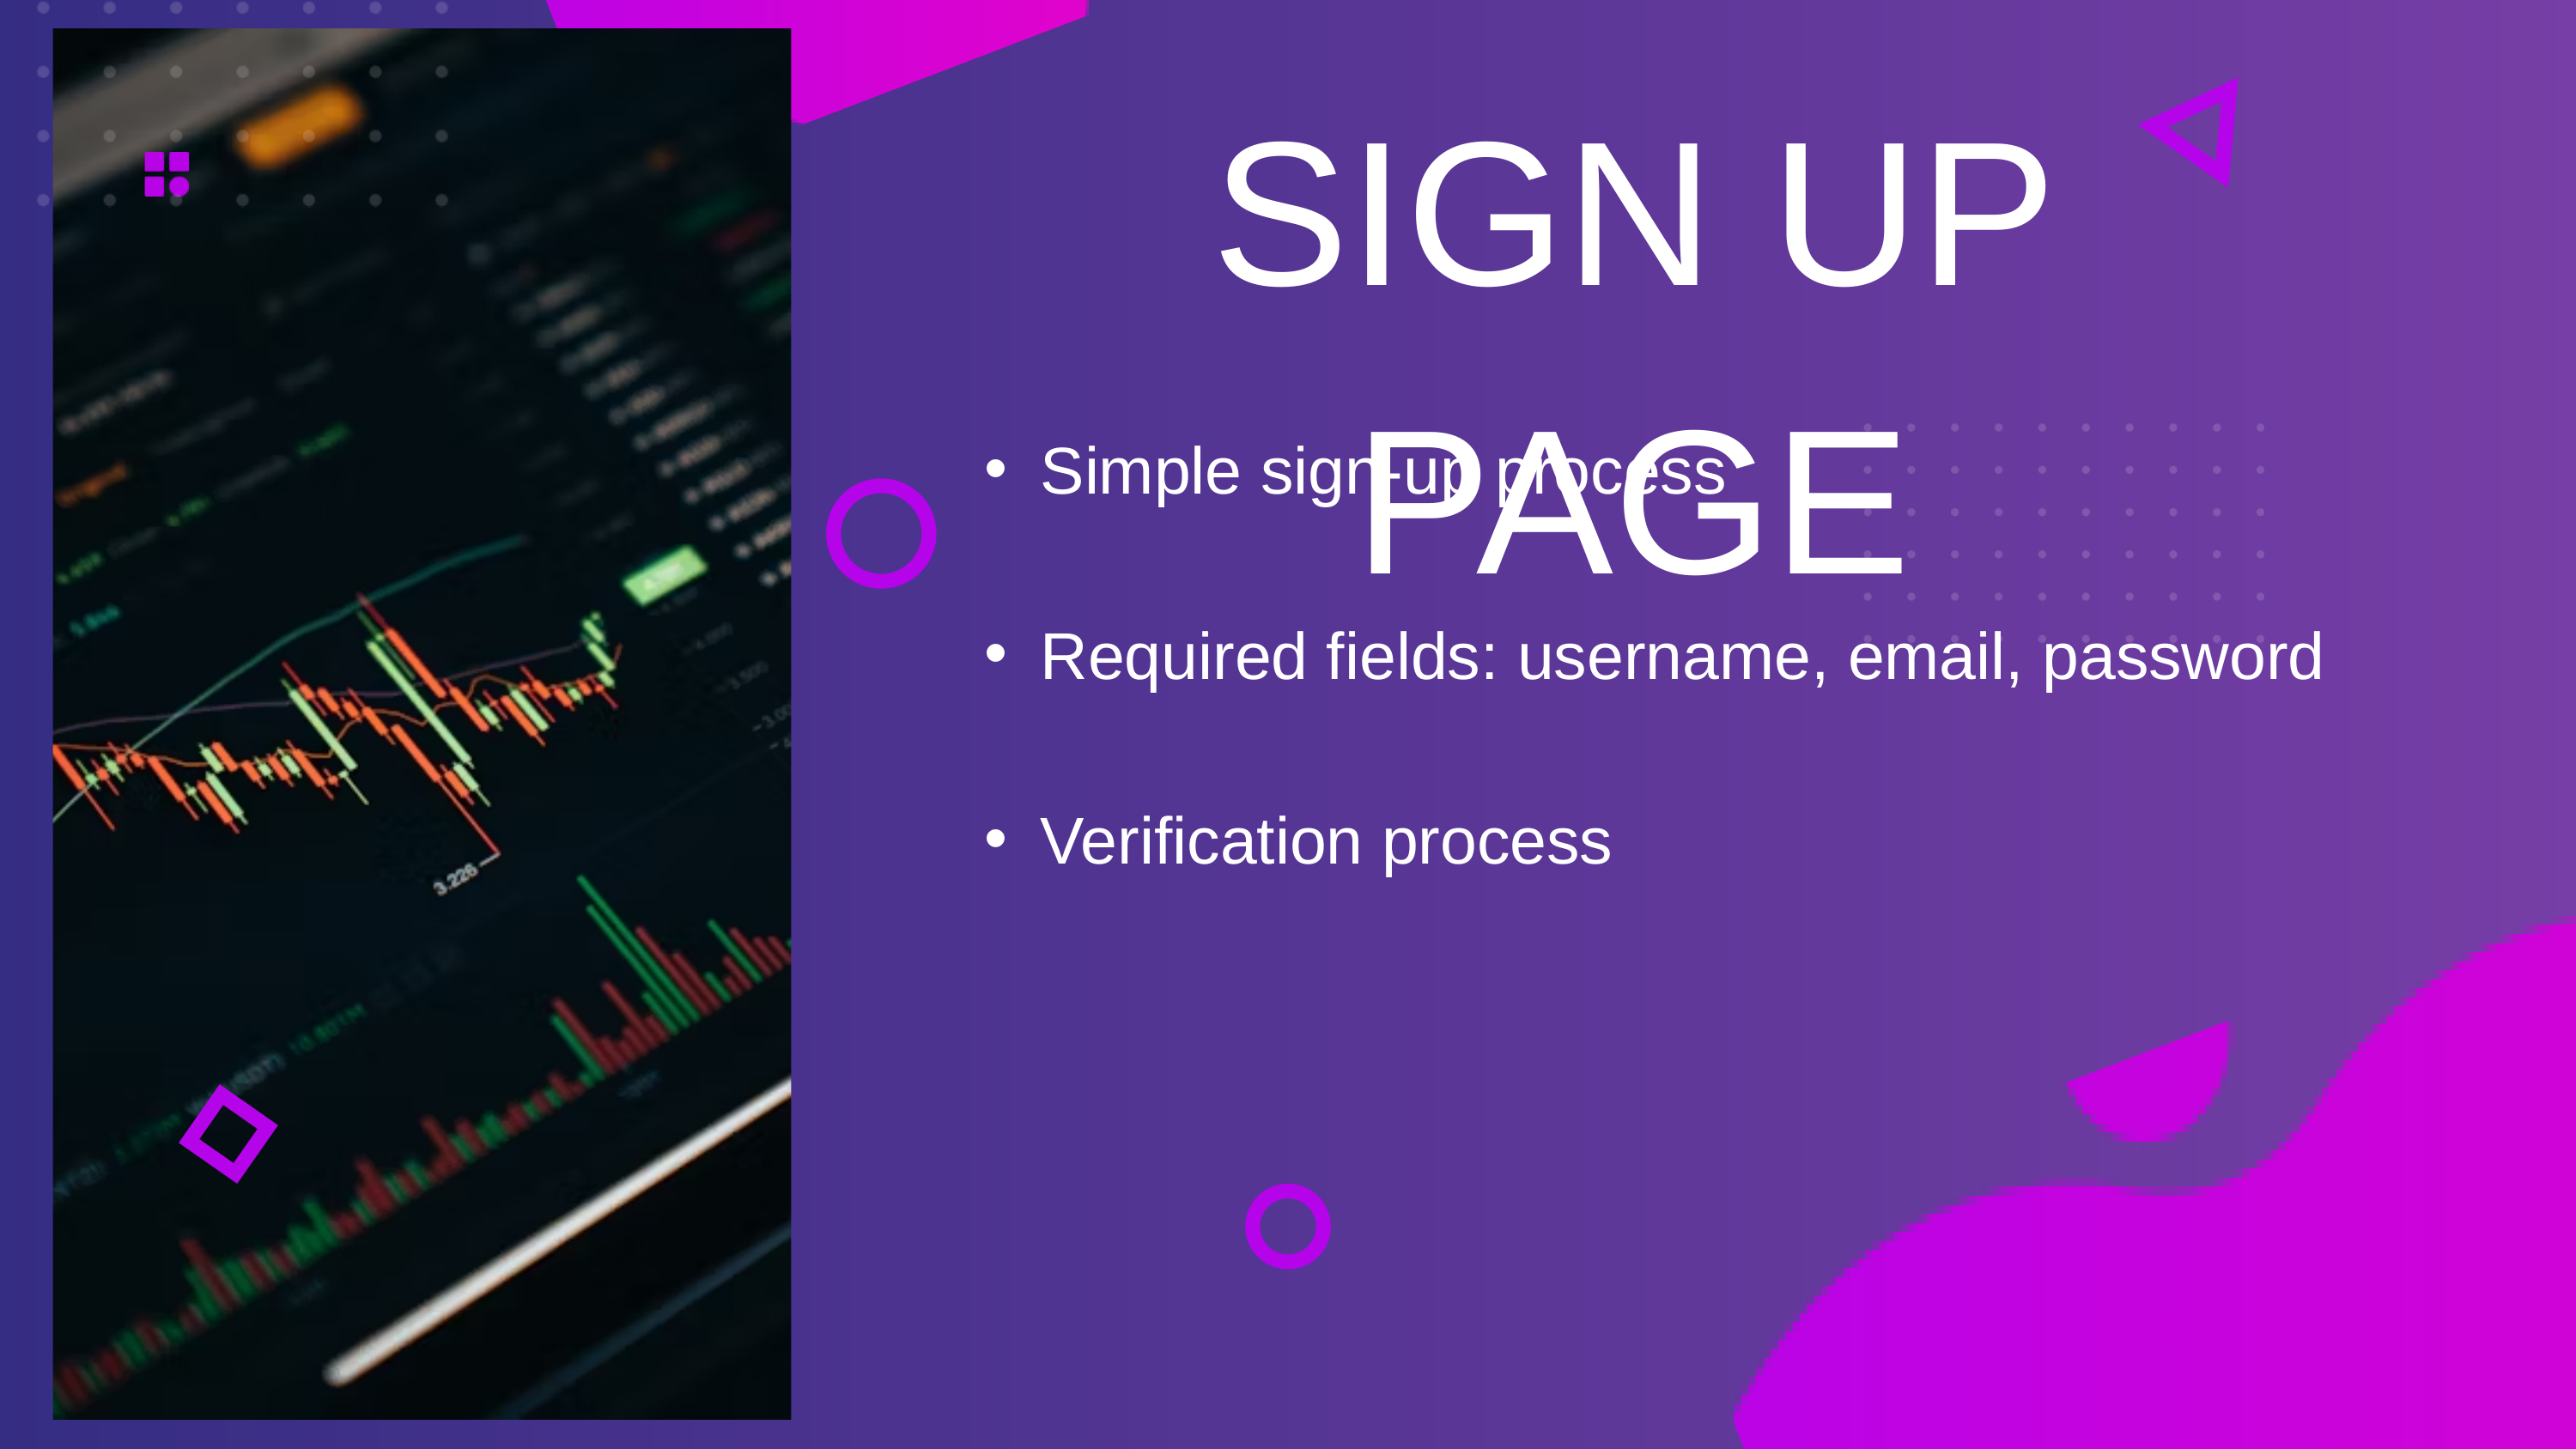

SIGN UP PAGE

Simple sign-up process

Required fields: username, email, password

Verification process